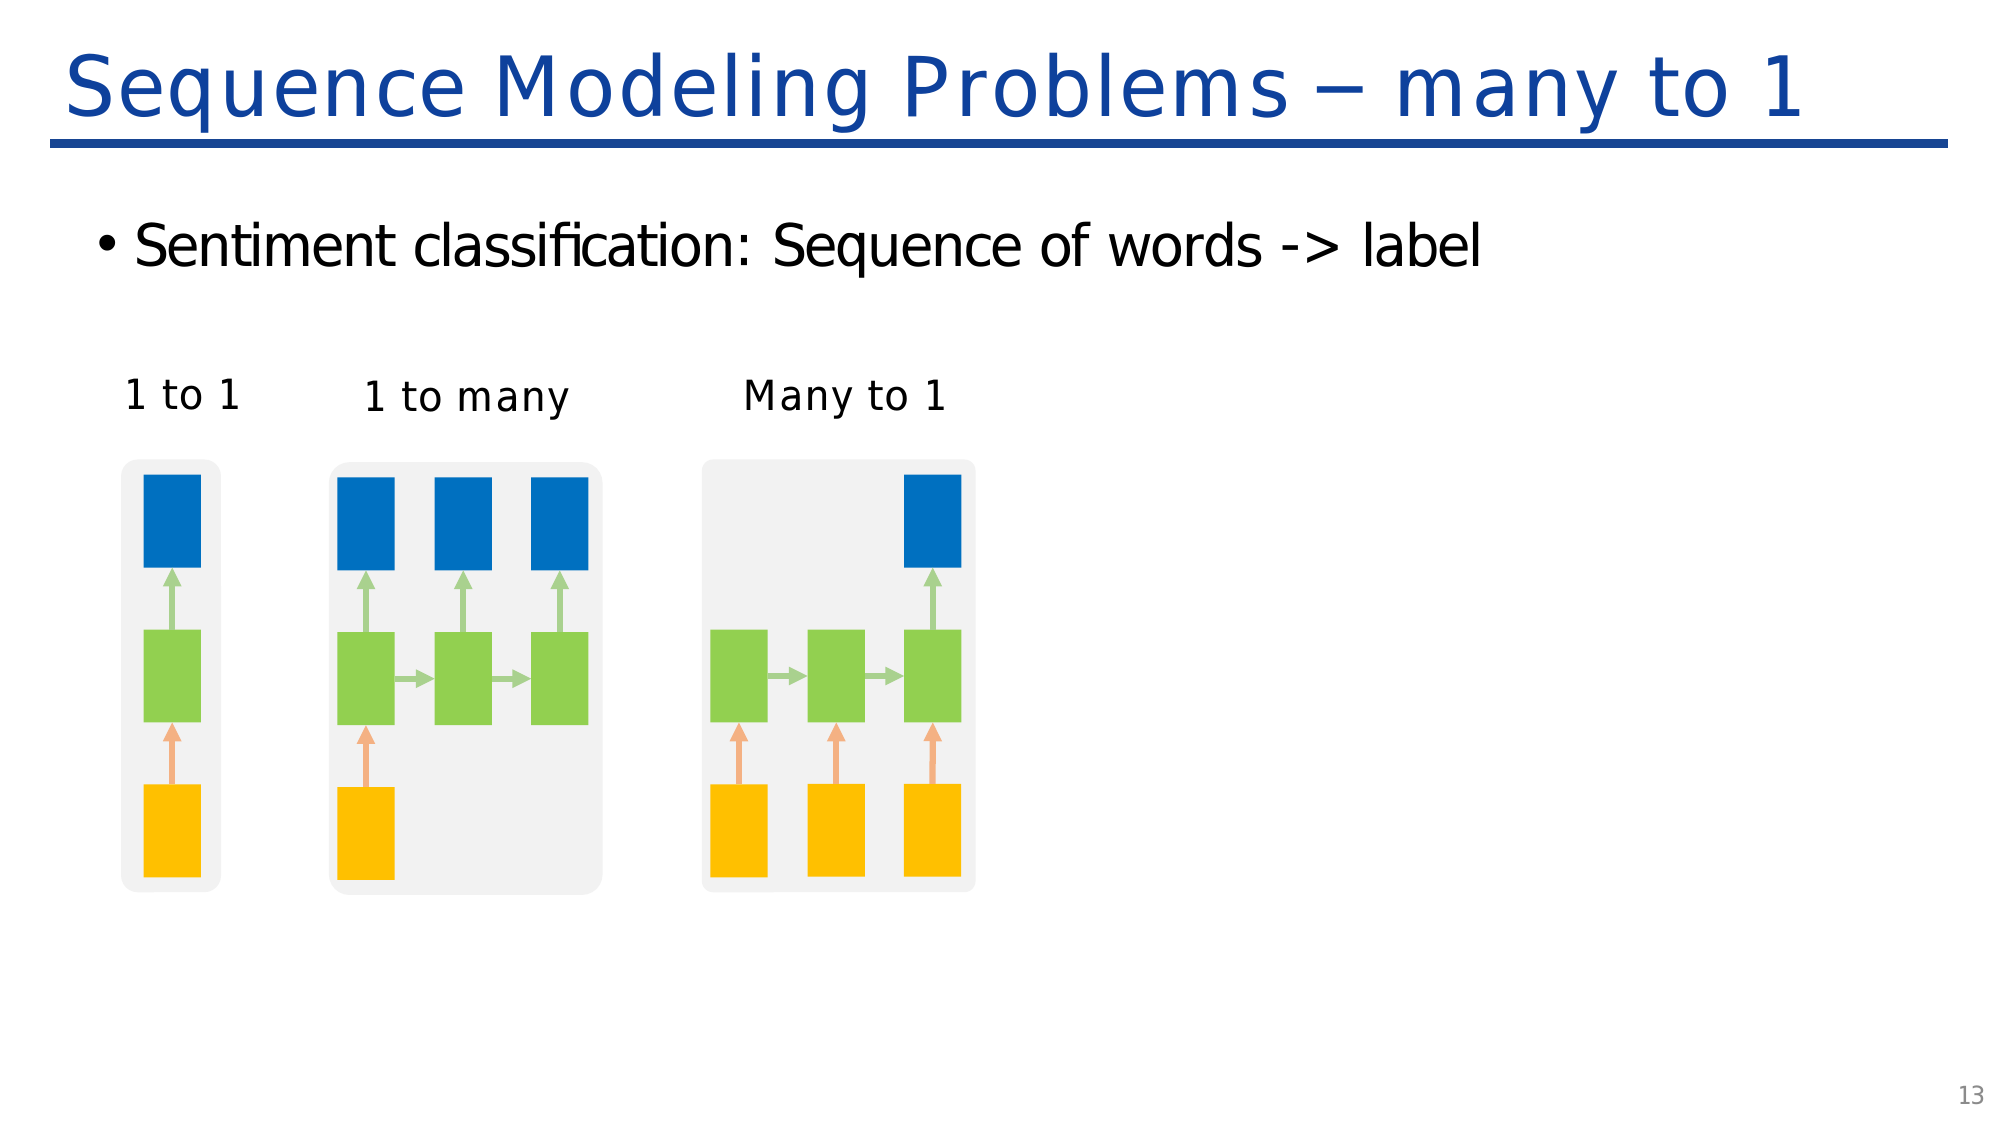

# Sequence Modeling Problems – many to 1
Sentiment classification: Sequence of words -> label
1 to 1
Many to 1
1 to many

13